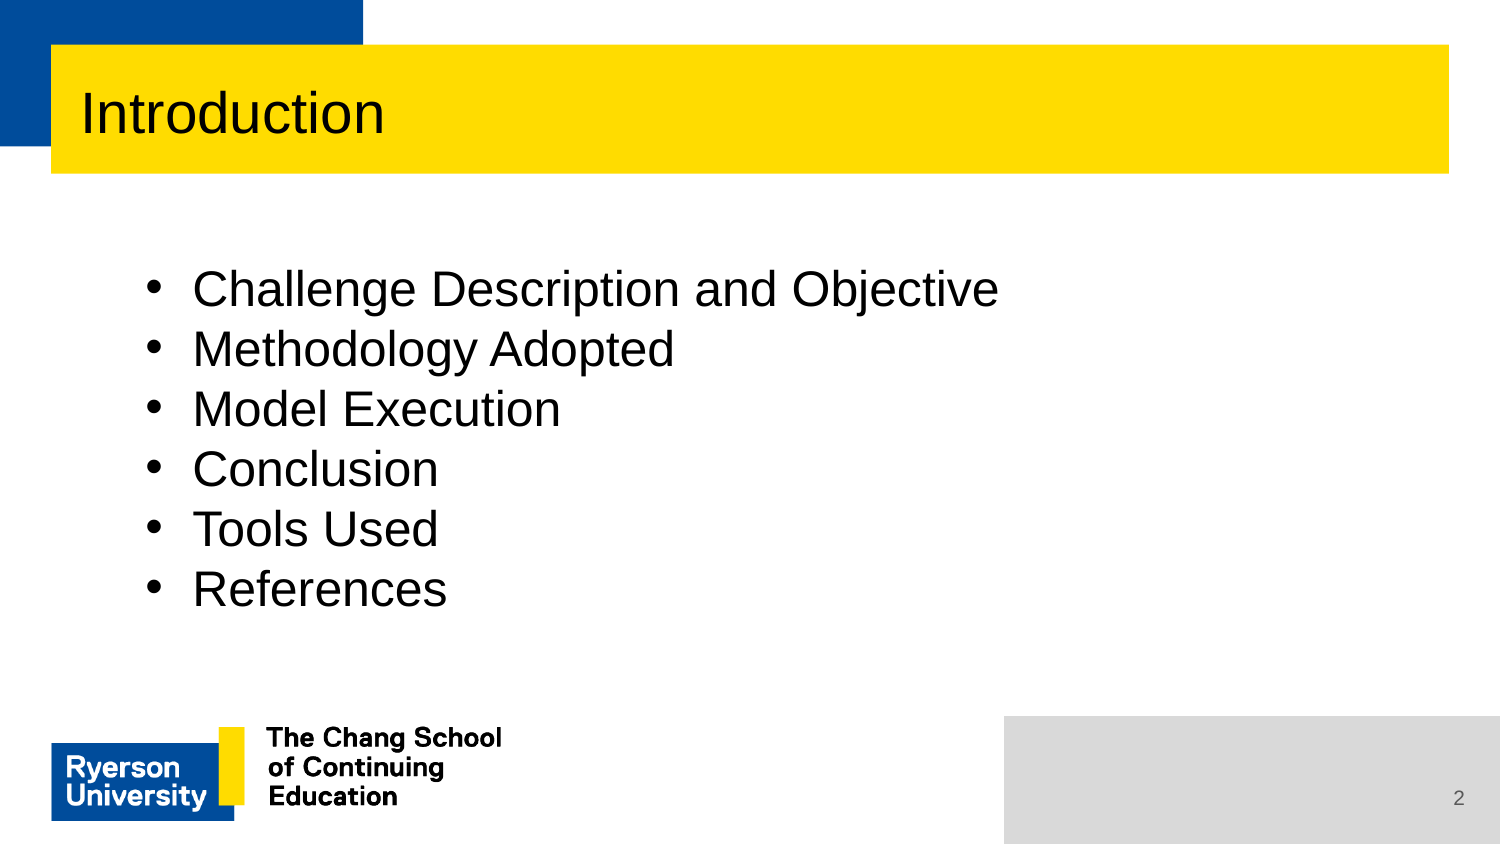

# Introduction

Challenge Description and Objective
Methodology Adopted
Model Execution
Conclusion
Tools Used
References

2